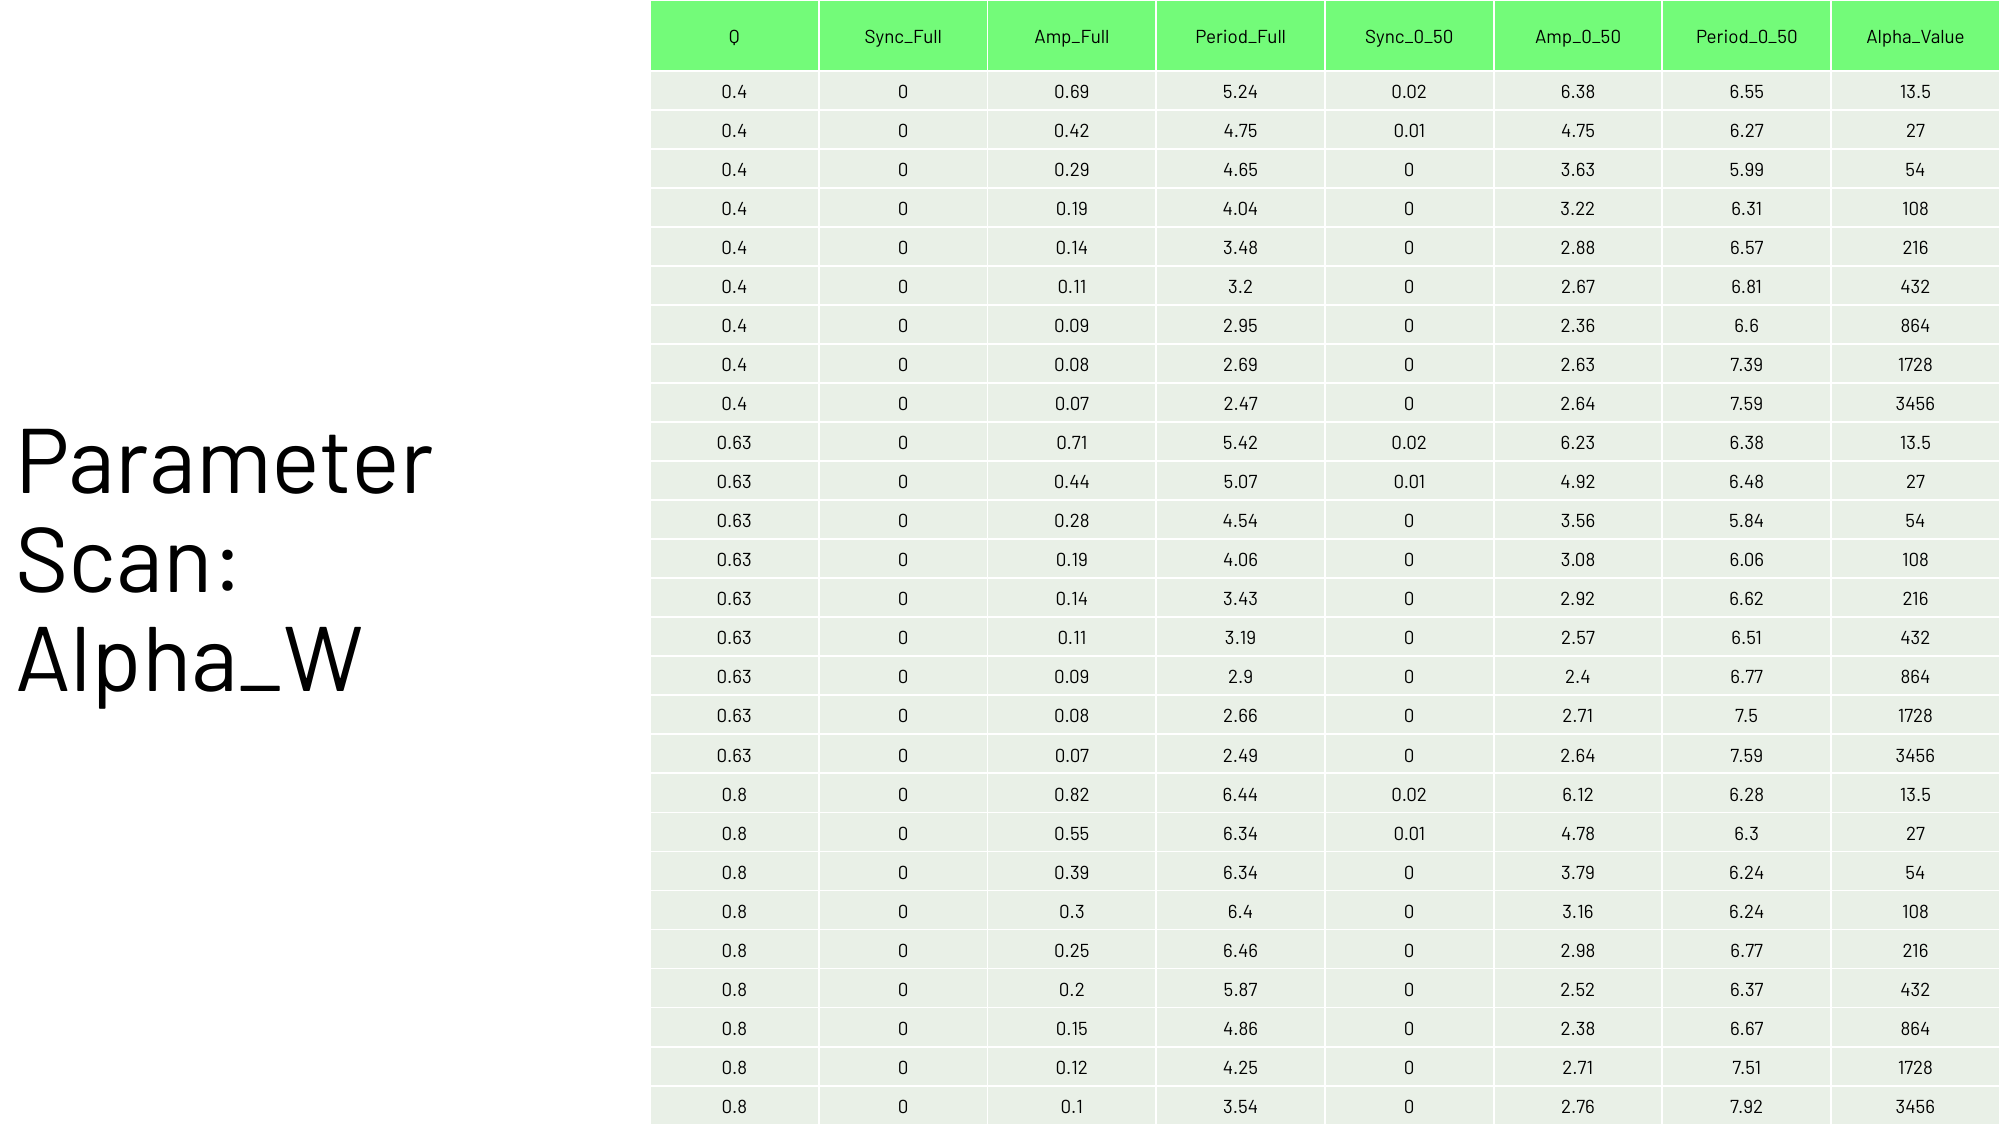

| Q | Sync\_Full | Amp\_Full | Period\_Full | Sync\_0\_50 | Amp\_0\_50 | Period\_0\_50 | Alpha\_Value |
| --- | --- | --- | --- | --- | --- | --- | --- |
| 0.4 | 0 | 0.69 | 5.24 | 0.02 | 6.38 | 6.55 | 13.5 |
| 0.4 | 0 | 0.42 | 4.75 | 0.01 | 4.75 | 6.27 | 27 |
| 0.4 | 0 | 0.29 | 4.65 | 0 | 3.63 | 5.99 | 54 |
| 0.4 | 0 | 0.19 | 4.04 | 0 | 3.22 | 6.31 | 108 |
| 0.4 | 0 | 0.14 | 3.48 | 0 | 2.88 | 6.57 | 216 |
| 0.4 | 0 | 0.11 | 3.2 | 0 | 2.67 | 6.81 | 432 |
| 0.4 | 0 | 0.09 | 2.95 | 0 | 2.36 | 6.6 | 864 |
| 0.4 | 0 | 0.08 | 2.69 | 0 | 2.63 | 7.39 | 1728 |
| 0.4 | 0 | 0.07 | 2.47 | 0 | 2.64 | 7.59 | 3456 |
| 0.63 | 0 | 0.71 | 5.42 | 0.02 | 6.23 | 6.38 | 13.5 |
| 0.63 | 0 | 0.44 | 5.07 | 0.01 | 4.92 | 6.48 | 27 |
| 0.63 | 0 | 0.28 | 4.54 | 0 | 3.56 | 5.84 | 54 |
| 0.63 | 0 | 0.19 | 4.06 | 0 | 3.08 | 6.06 | 108 |
| 0.63 | 0 | 0.14 | 3.43 | 0 | 2.92 | 6.62 | 216 |
| 0.63 | 0 | 0.11 | 3.19 | 0 | 2.57 | 6.51 | 432 |
| 0.63 | 0 | 0.09 | 2.9 | 0 | 2.4 | 6.77 | 864 |
| 0.63 | 0 | 0.08 | 2.66 | 0 | 2.71 | 7.5 | 1728 |
| 0.63 | 0 | 0.07 | 2.49 | 0 | 2.64 | 7.59 | 3456 |
| 0.8 | 0 | 0.82 | 6.44 | 0.02 | 6.12 | 6.28 | 13.5 |
| 0.8 | 0 | 0.55 | 6.34 | 0.01 | 4.78 | 6.3 | 27 |
| 0.8 | 0 | 0.39 | 6.34 | 0 | 3.79 | 6.24 | 54 |
| 0.8 | 0 | 0.3 | 6.4 | 0 | 3.16 | 6.24 | 108 |
| 0.8 | 0 | 0.25 | 6.46 | 0 | 2.98 | 6.77 | 216 |
| 0.8 | 0 | 0.2 | 5.87 | 0 | 2.52 | 6.37 | 432 |
| 0.8 | 0 | 0.15 | 4.86 | 0 | 2.38 | 6.67 | 864 |
| 0.8 | 0 | 0.12 | 4.25 | 0 | 2.71 | 7.51 | 1728 |
| 0.8 | 0 | 0.1 | 3.54 | 0 | 2.76 | 7.92 | 3456 |
Parameter Scan:
Alpha_W